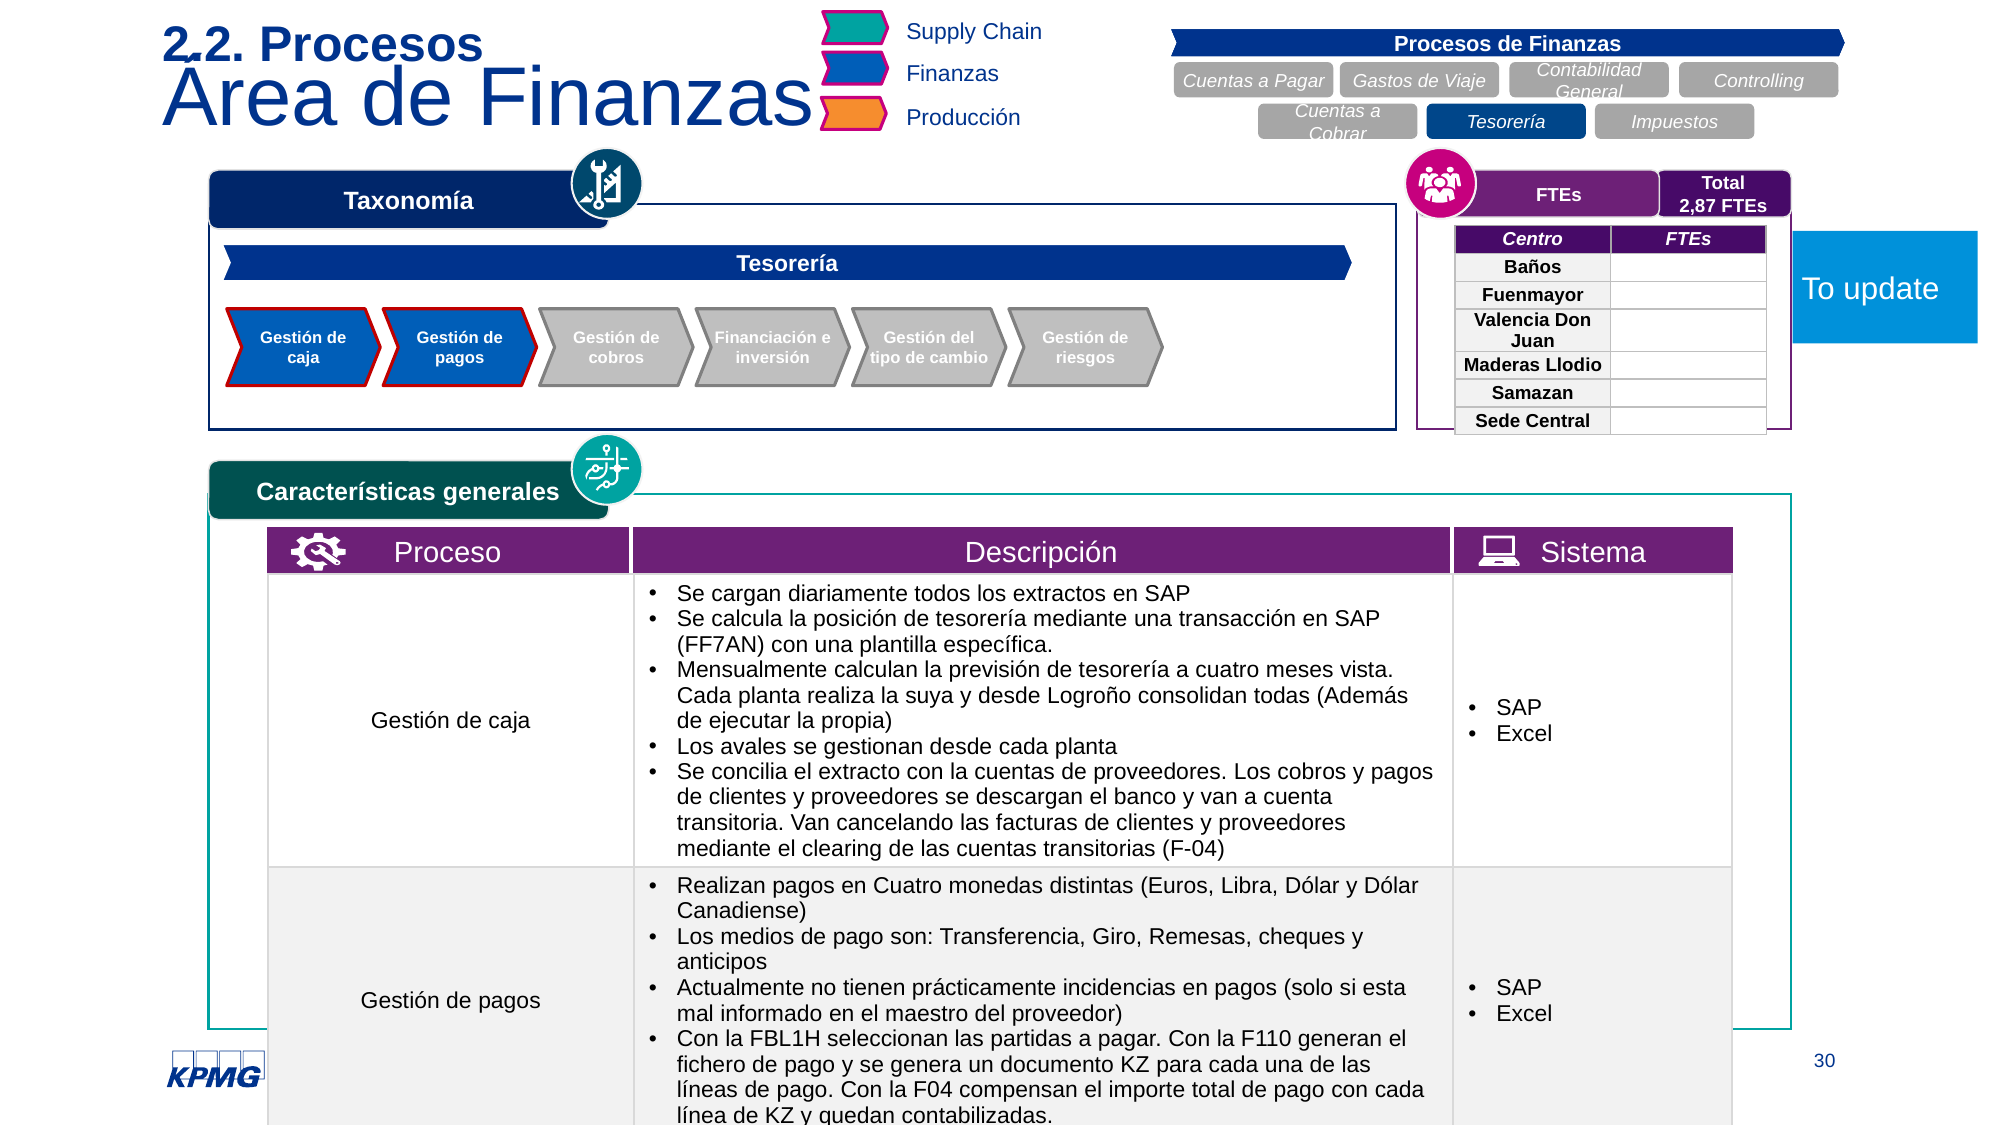

Supply Chain

Finanzas

Producción

# 2.2. Procesos Área de Finanzas
Procesos de Finanzas
Procesos de Finanzas
Procesos de Finanzas
Cuentas a Pagar
Gastos de Viaje
Contabilidad General
Controlling
Cuentas a Cobrar
Tesorería
Impuestos

Taxonomía
FTEs
Total
2,87 FTEs

| Centro | FTEs |
| --- | --- |
| Baños |  |
| Fuenmayor |  |
| Valencia Don Juan |  |
| Maderas Llodio |  |
| Samazan |  |
| Sede Central |  |
To update
Tesorería
Gestión de caja
Gestión de pagos
Gestión de cobros
Gestión de riesgos
Financiación e inversión
Gestión del tipo de cambio

Características generales

Proceso
Descripción
Sistema

| Gestión de caja | Se cargan diariamente todos los extractos en SAP Se calcula la posición de tesorería mediante una transacción en SAP (FF7AN) con una plantilla específica. Mensualmente calculan la previsión de tesorería a cuatro meses vista. Cada planta realiza la suya y desde Logroño consolidan todas (Además de ejecutar la propia) Los avales se gestionan desde cada planta Se concilia el extracto con la cuentas de proveedores. Los cobros y pagos de clientes y proveedores se descargan el banco y van a cuenta transitoria. Van cancelando las facturas de clientes y proveedores mediante el clearing de las cuentas transitorias (F-04) | SAP Excel |
| --- | --- | --- |
| Gestión de pagos | Realizan pagos en Cuatro monedas distintas (Euros, Libra, Dólar y Dólar Canadiense) Los medios de pago son: Transferencia, Giro, Remesas, cheques y anticipos Actualmente no tienen prácticamente incidencias en pagos (solo si esta mal informado en el maestro del proveedor) Con la FBL1H seleccionan las partidas a pagar. Con la F110 generan el fichero de pago y se genera un documento KZ para cada una de las líneas de pago. Con la F04 compensan el importe total de pago con cada línea de KZ y quedan contabilizadas. | SAP Excel |